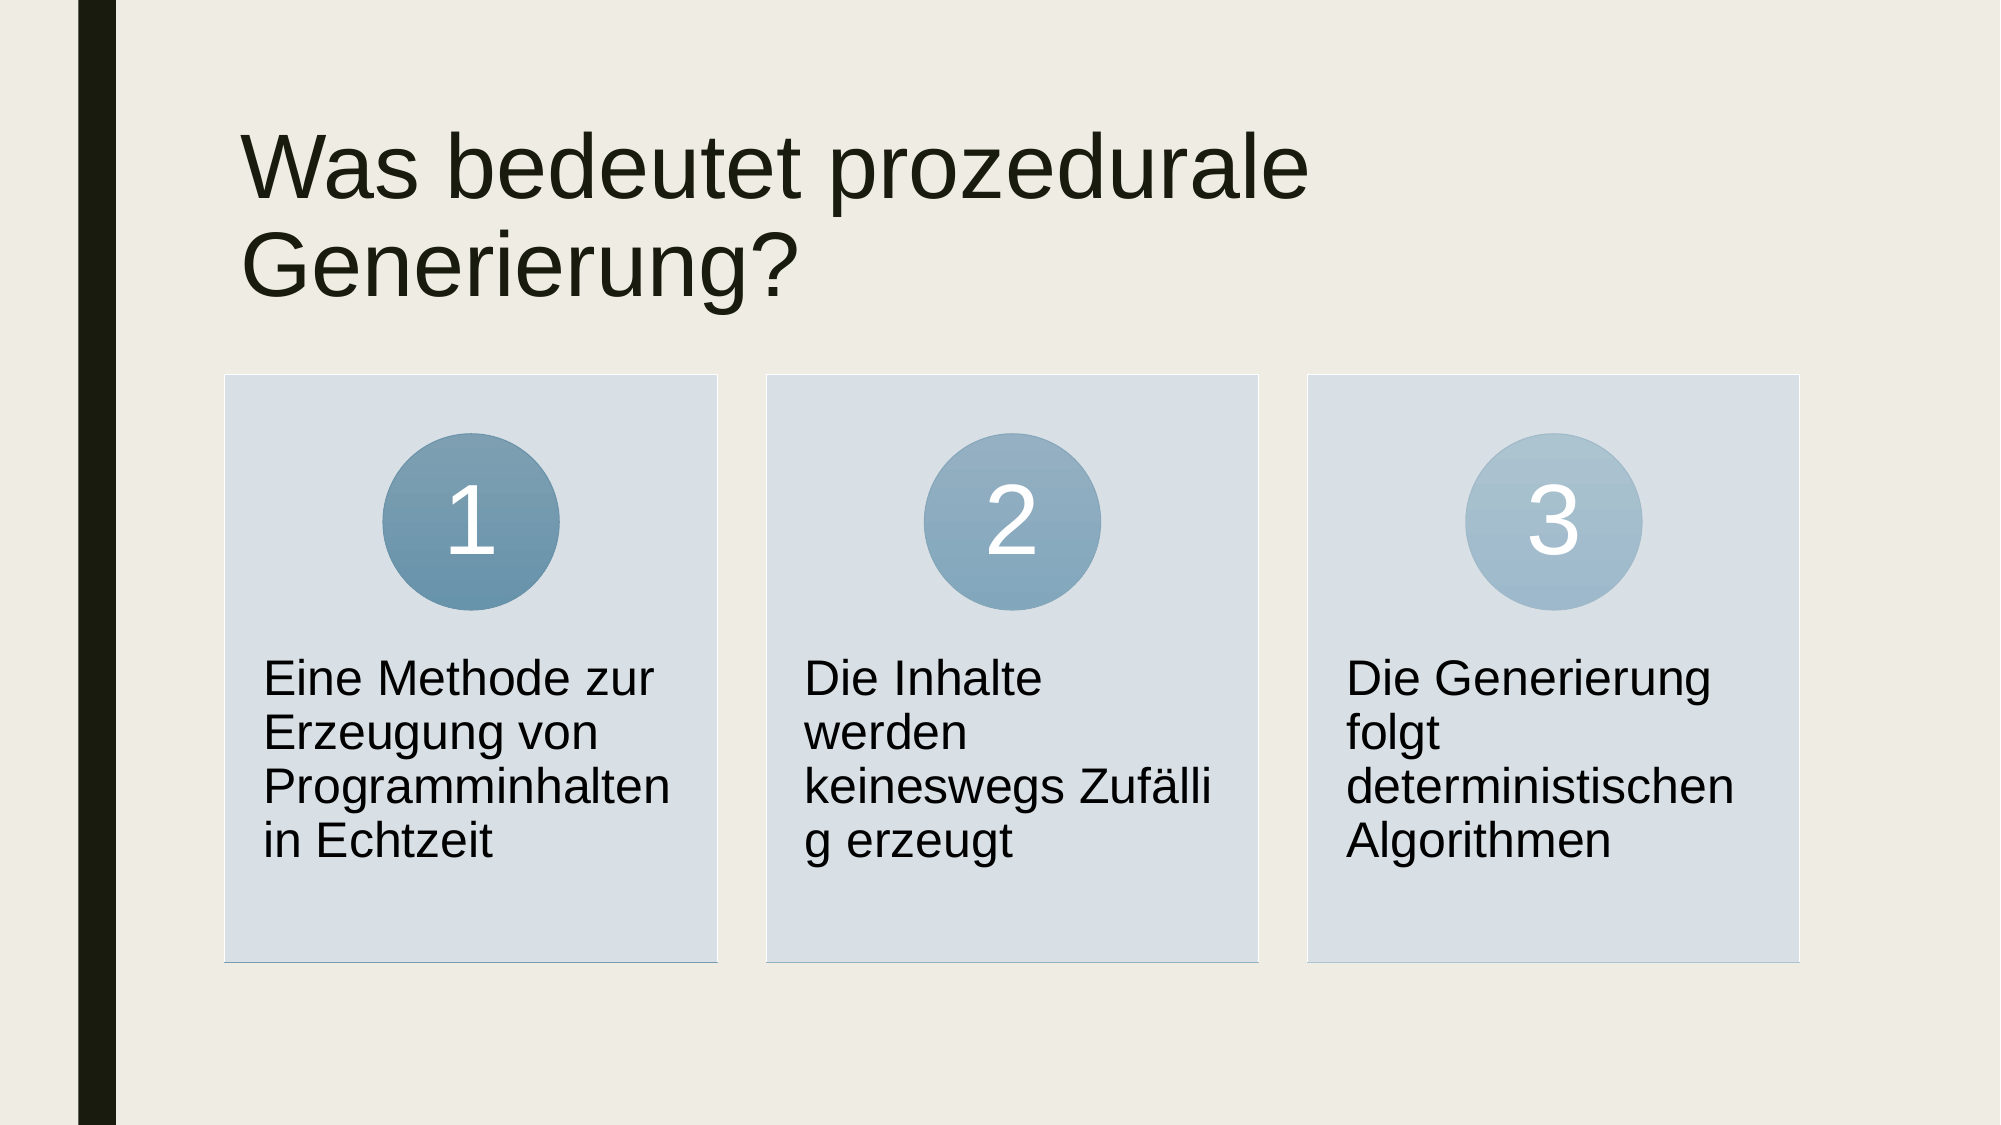

# Was bedeutet prozedurale Generierung?
Eine Methode zur Erzeugung von Programminhalten in Echtzeit
1
Die Inhalte werden keineswegs Zufällig erzeugt
2
Die Generierung folgt deterministischen Algorithmen
3